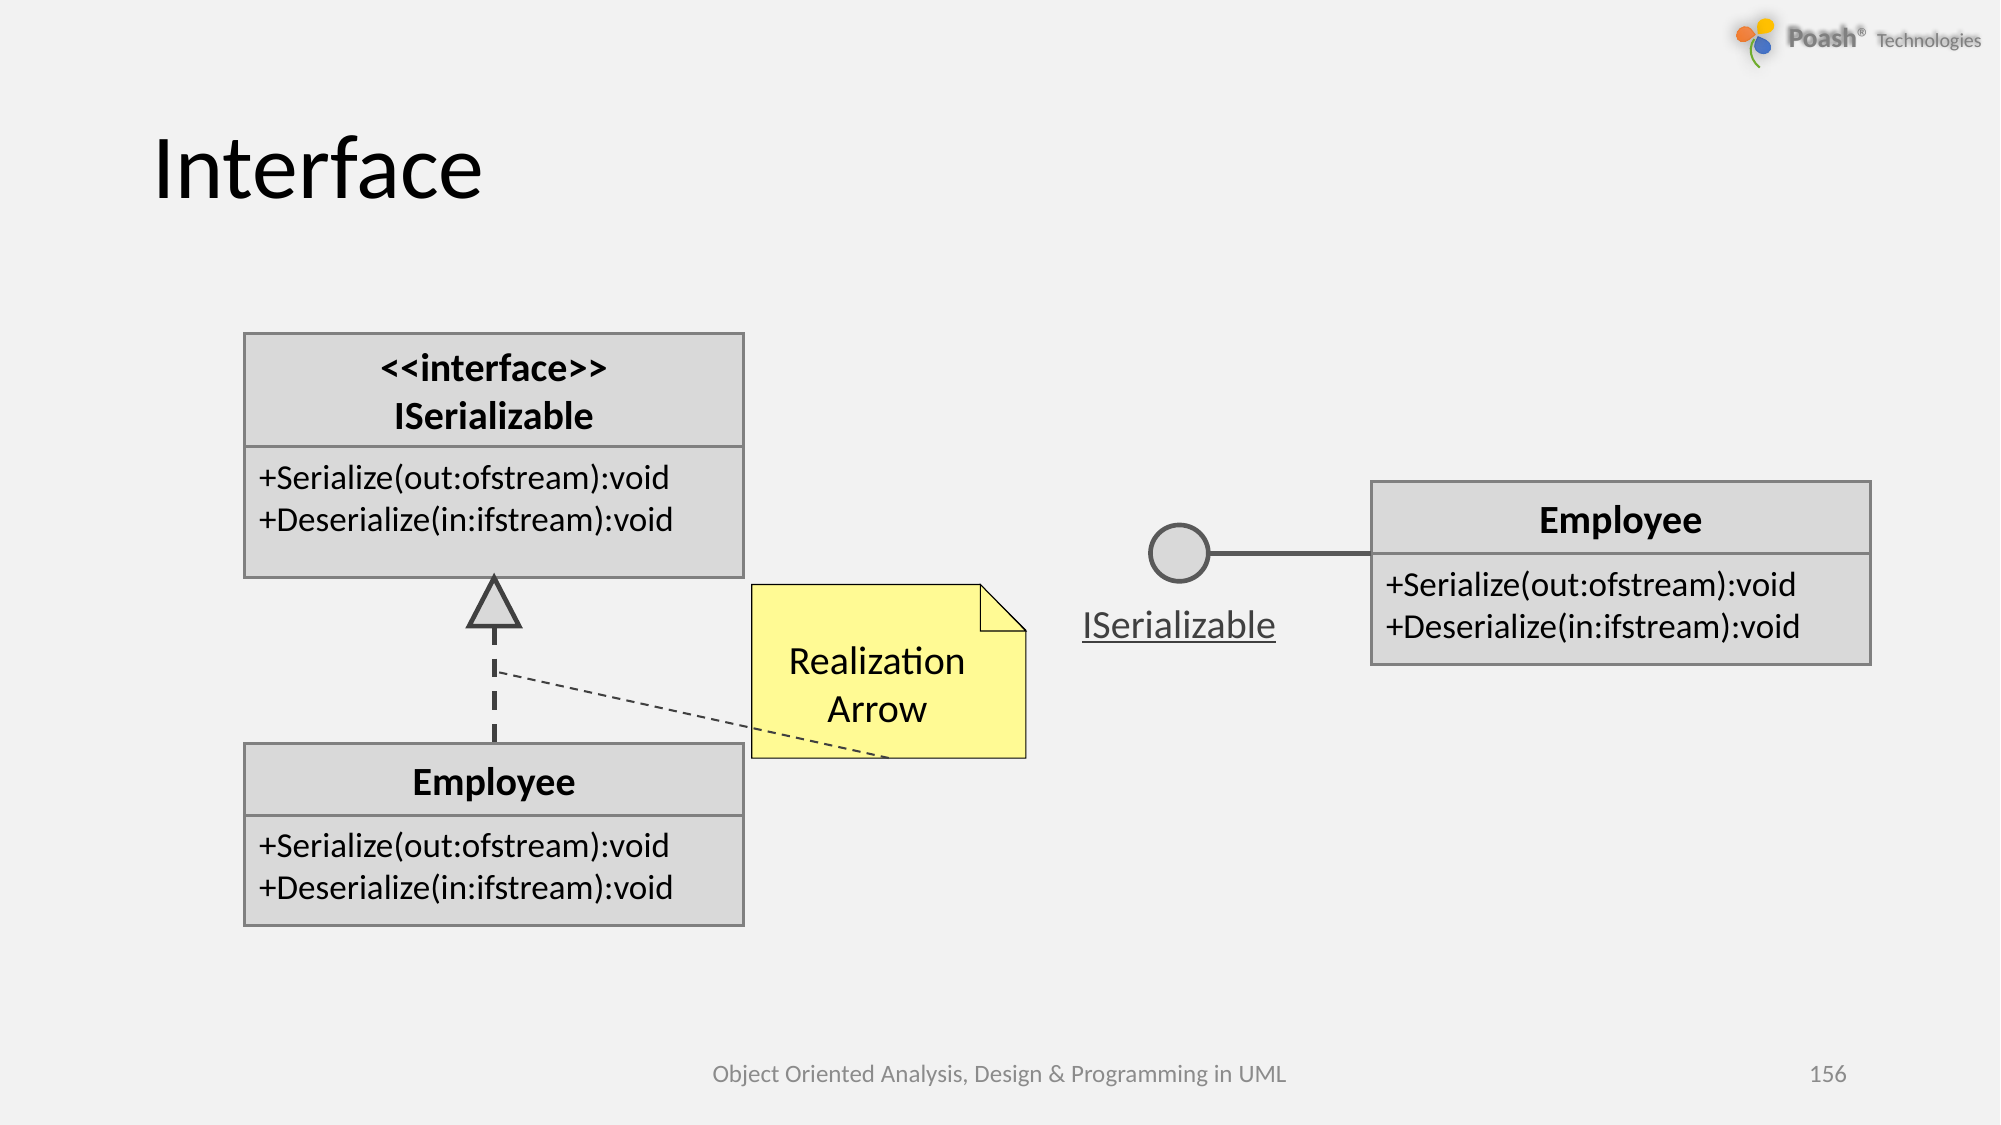

# Interface
<<interface>>
ISerializable
+Serialize(out:ofstream):void
+Deserialize(in:ifstream):void
Employee

+Serialize(out:ofstream):void
+Deserialize(in:ifstream):void

Realization Arrow

ISerializable
Employee
+Serialize(out:ofstream):void
+Deserialize(in:ifstream):void
Object Oriented Analysis, Design & Programming in UML
156